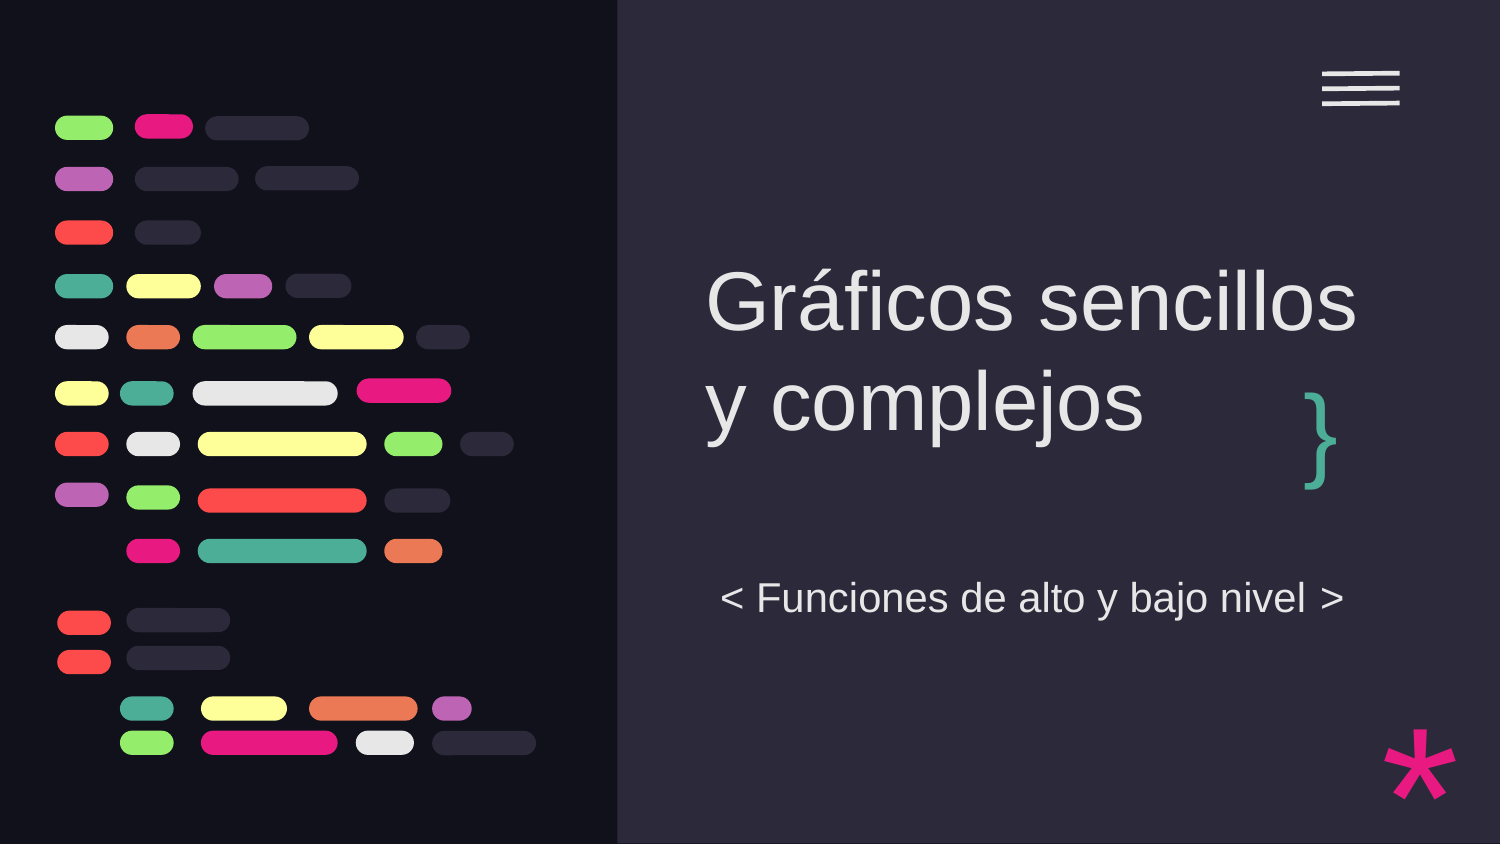

# Gráficos sencillos y complejos
}
< Funciones de alto y bajo nivel >
*